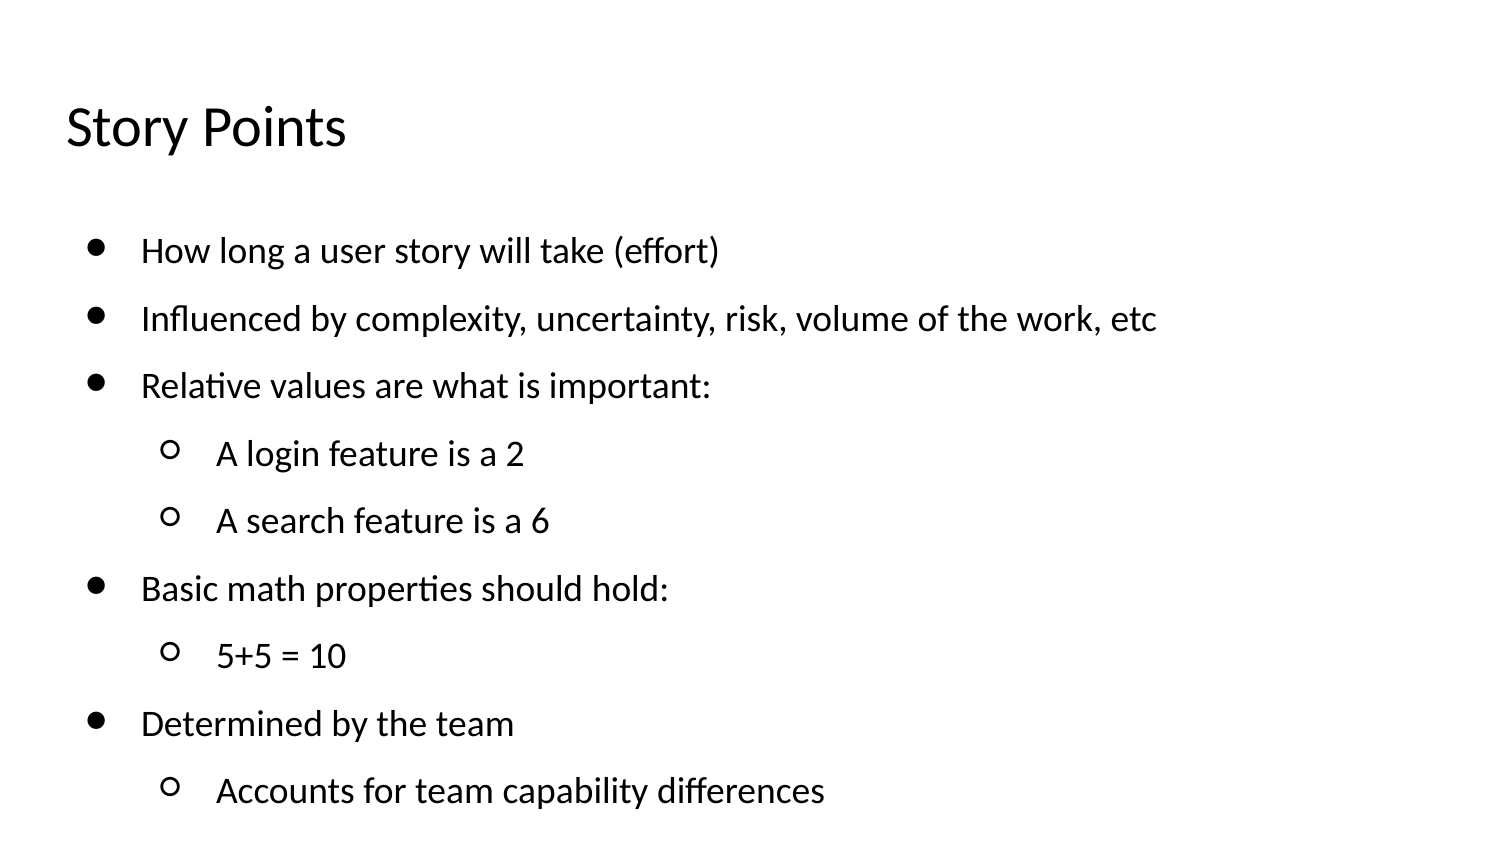

# Story Points
How long a user story will take (effort)
Influenced by complexity, uncertainty, risk, volume of the work, etc
Relative values are what is important:
A login feature is a 2
A search feature is a 6
Basic math properties should hold:
5+5 = 10
Determined by the team
Accounts for team capability differences